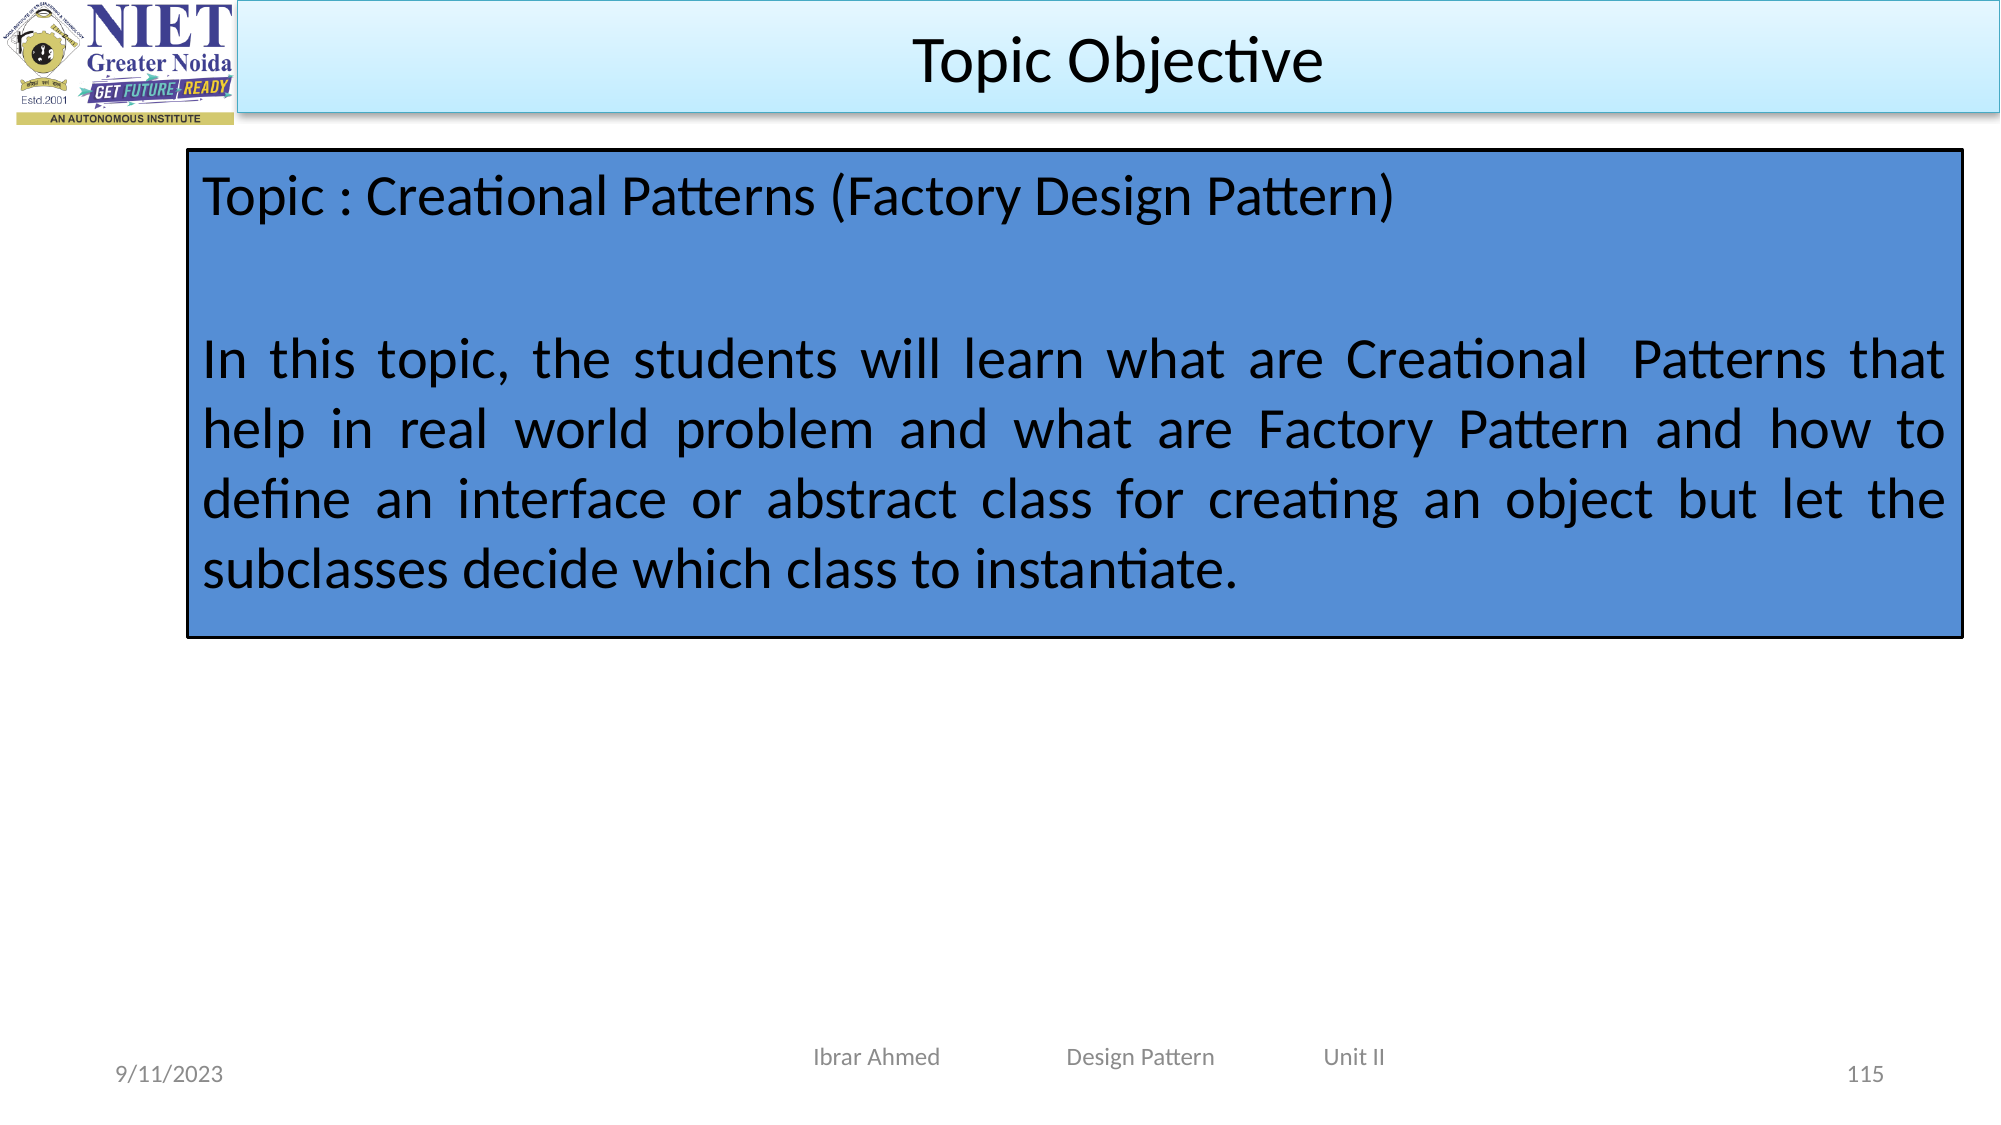

Topic Objective
Topic : Creational Patterns (Factory Design Pattern)

In this topic, the students will learn what are Creational  Patterns that help in real world problem and what are Factory Pattern and how to define an interface or abstract class for creating an object but let the subclasses decide which class to instantiate.

Ibrar Ahmed                      Design Pattern                   Unit II
9/11/2023
115